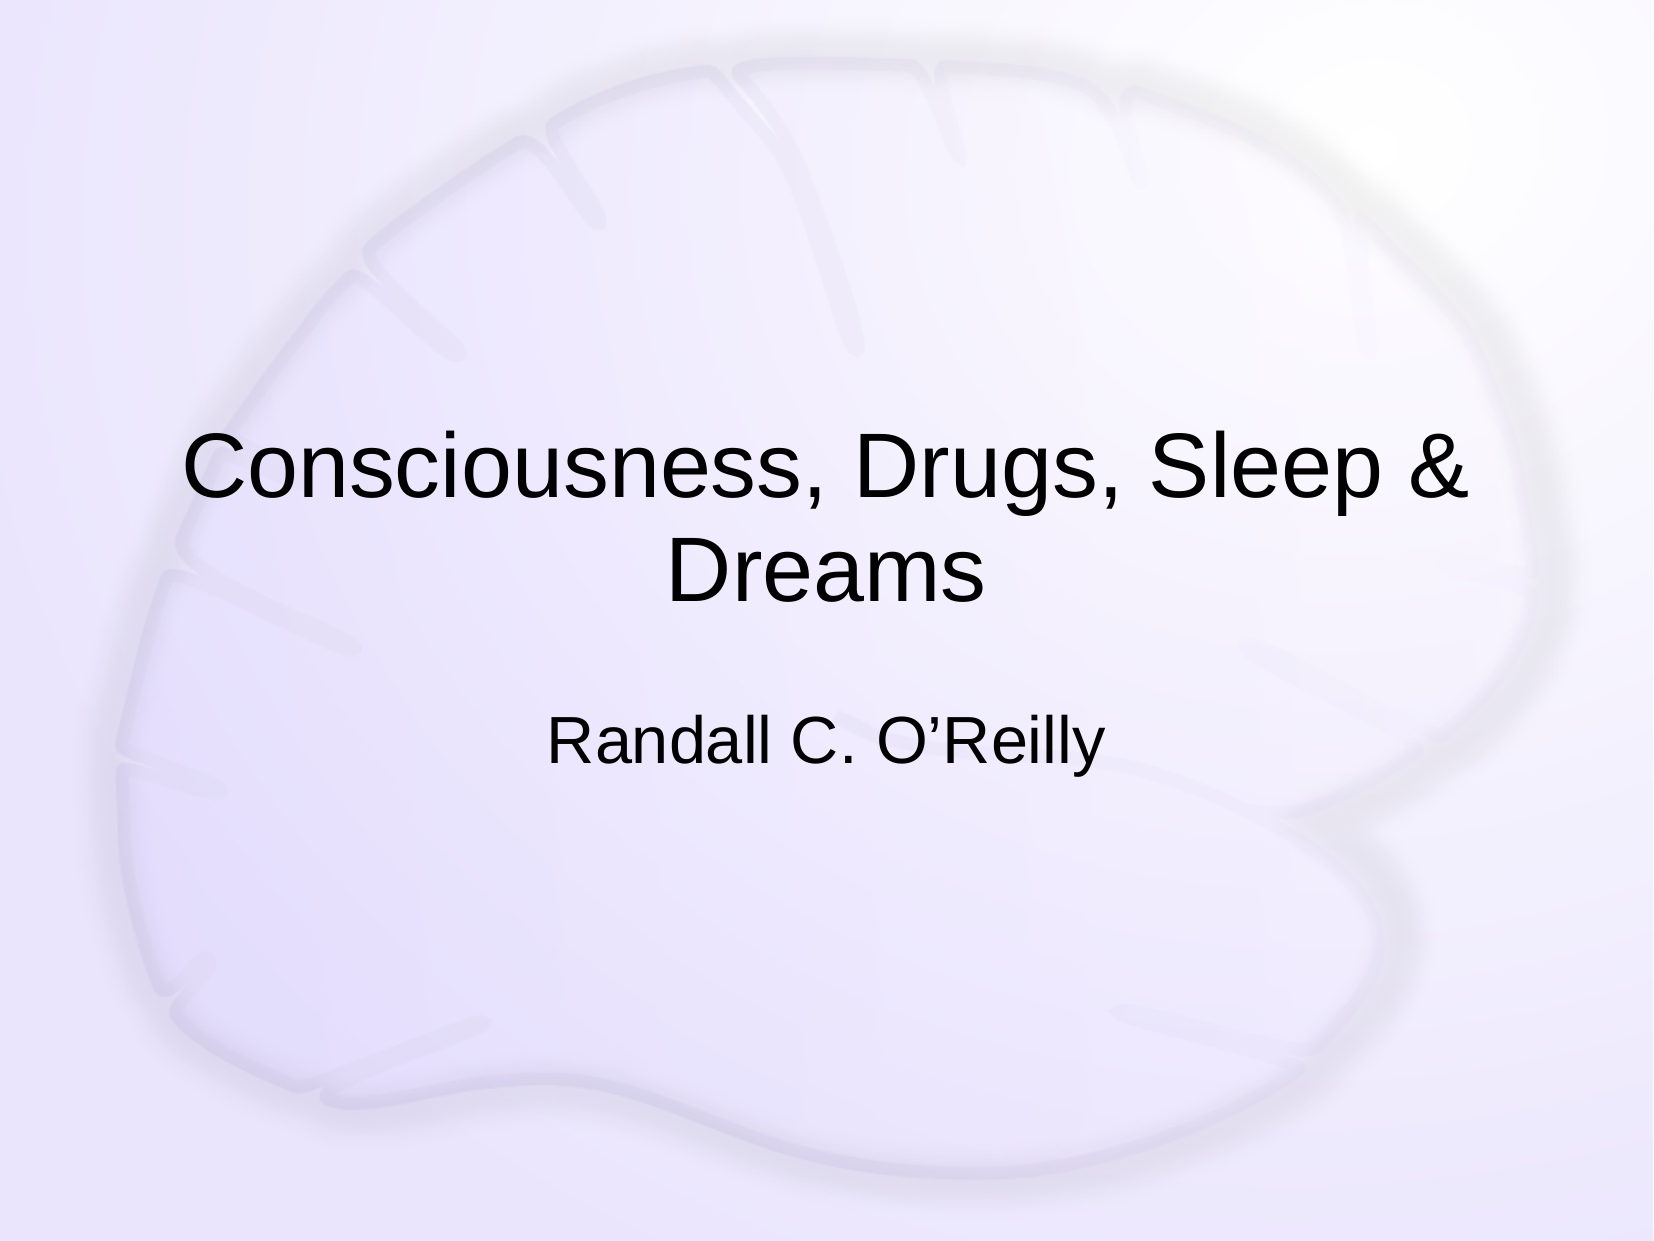

# Consciousness, Drugs, Sleep & Dreams
Randall C. O’Reilly